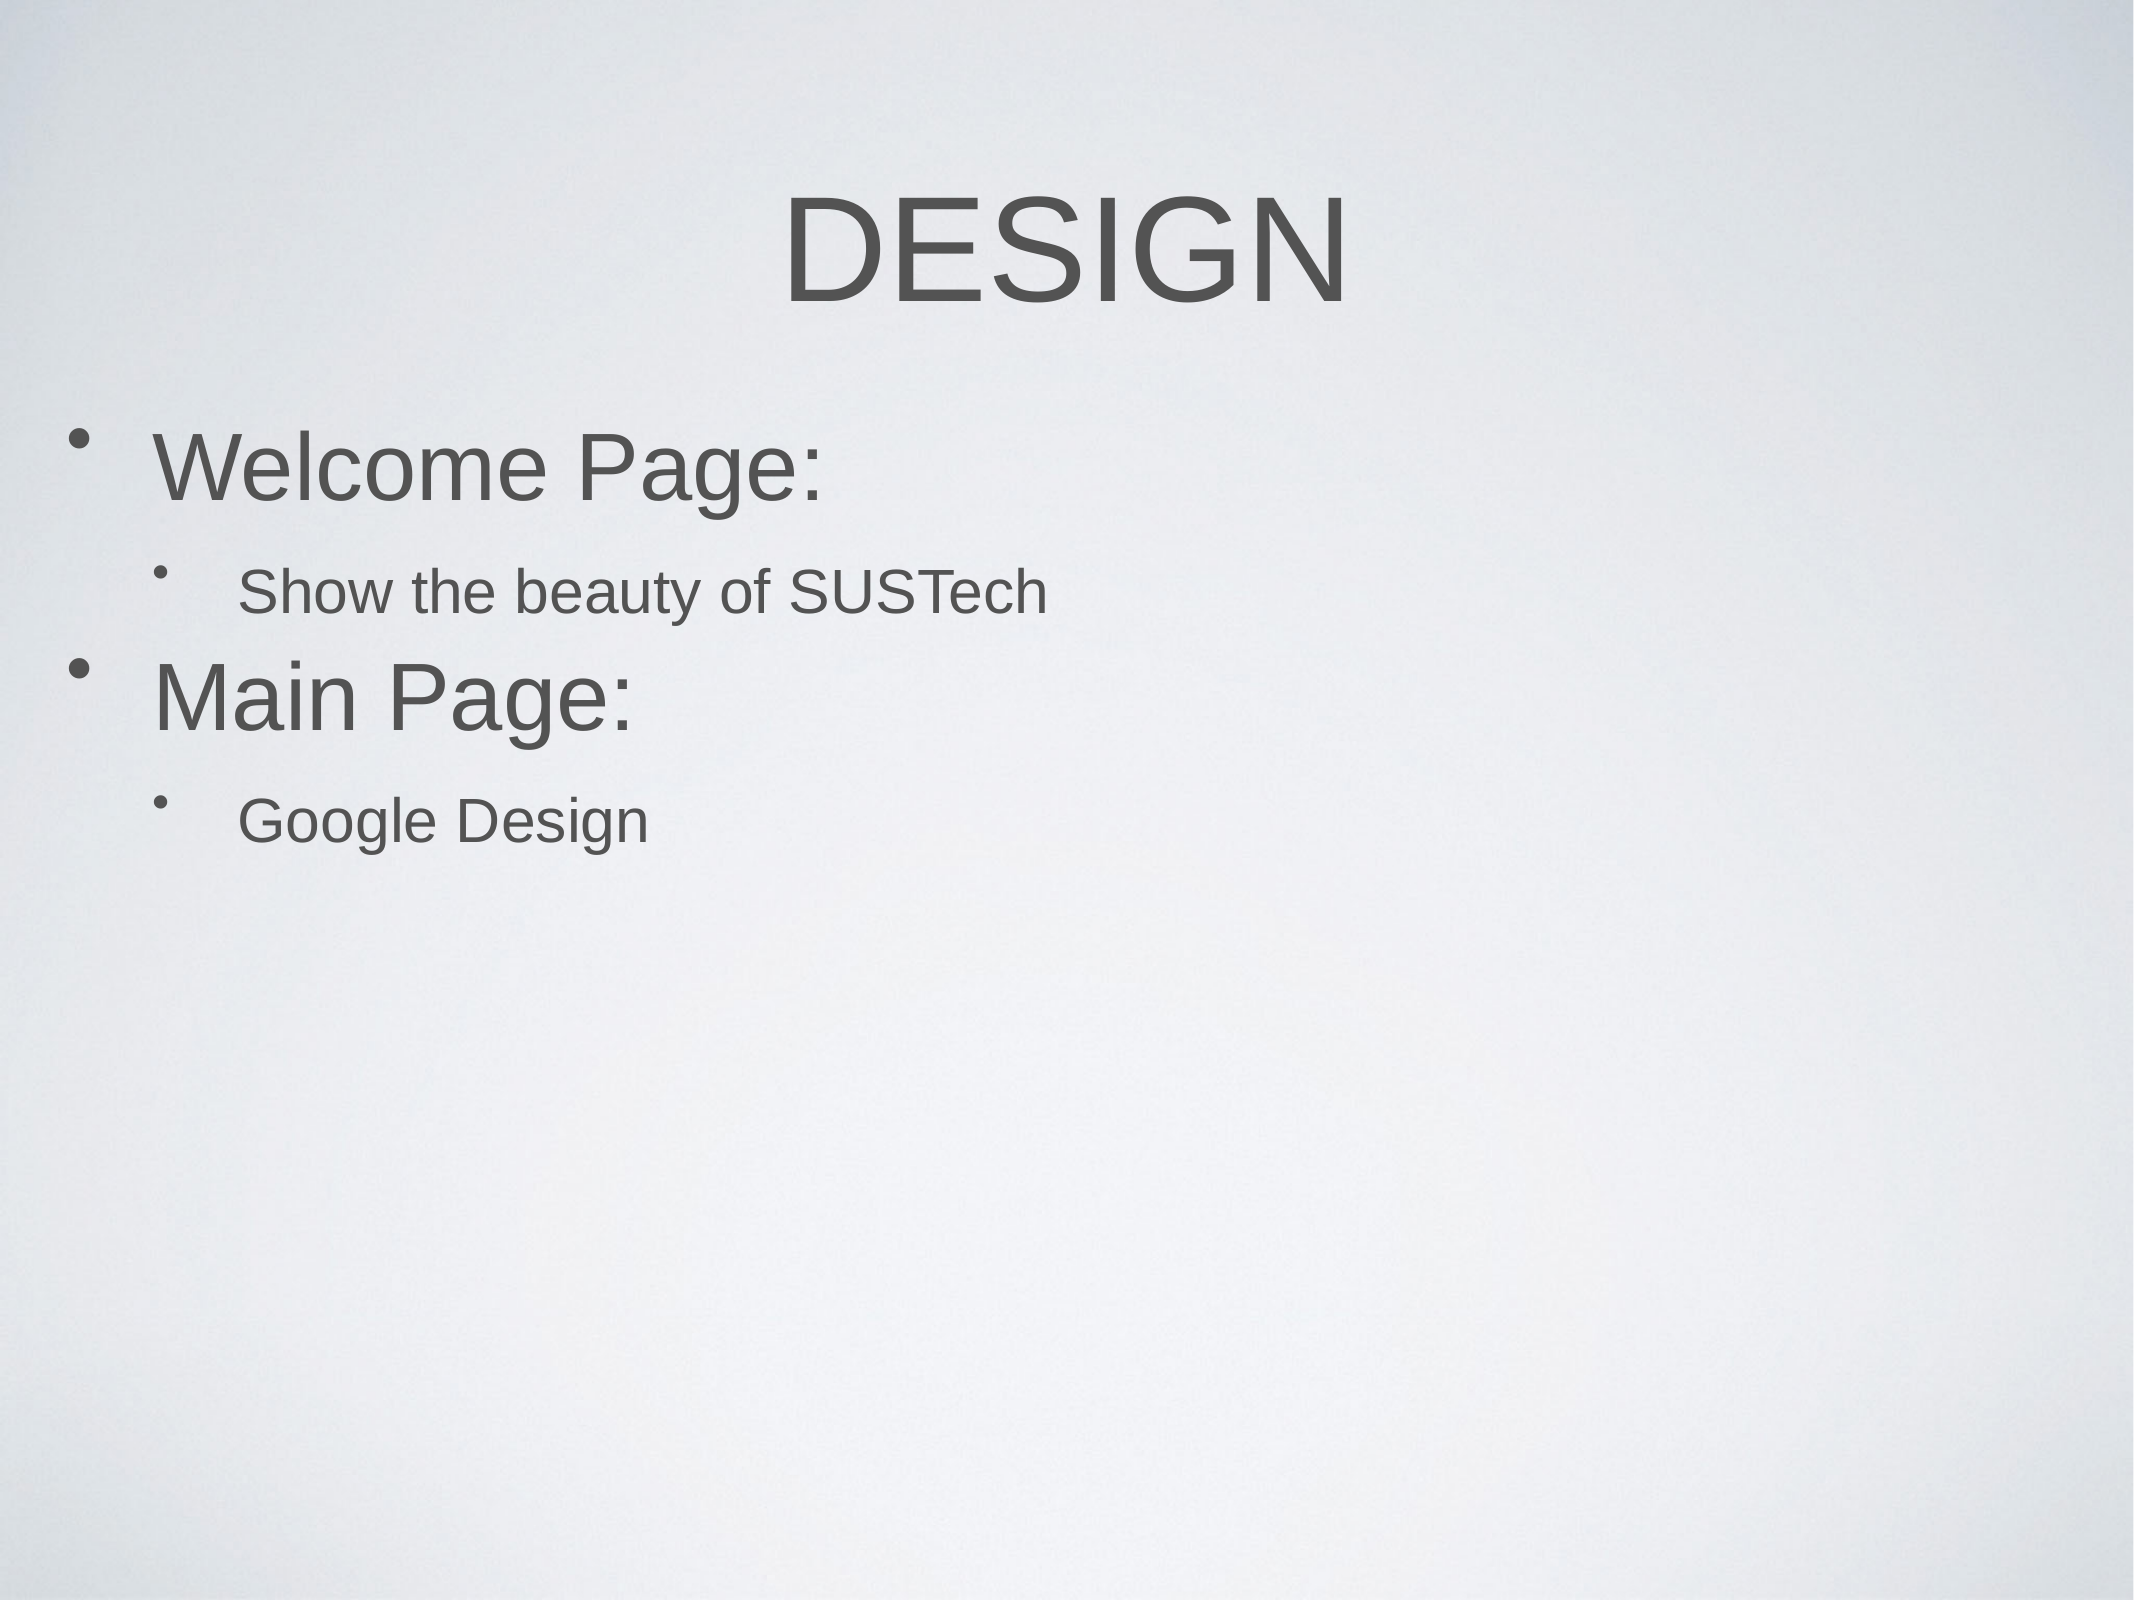

# Design
Welcome Page:
Show the beauty of SUSTech
Main Page:
Google Design